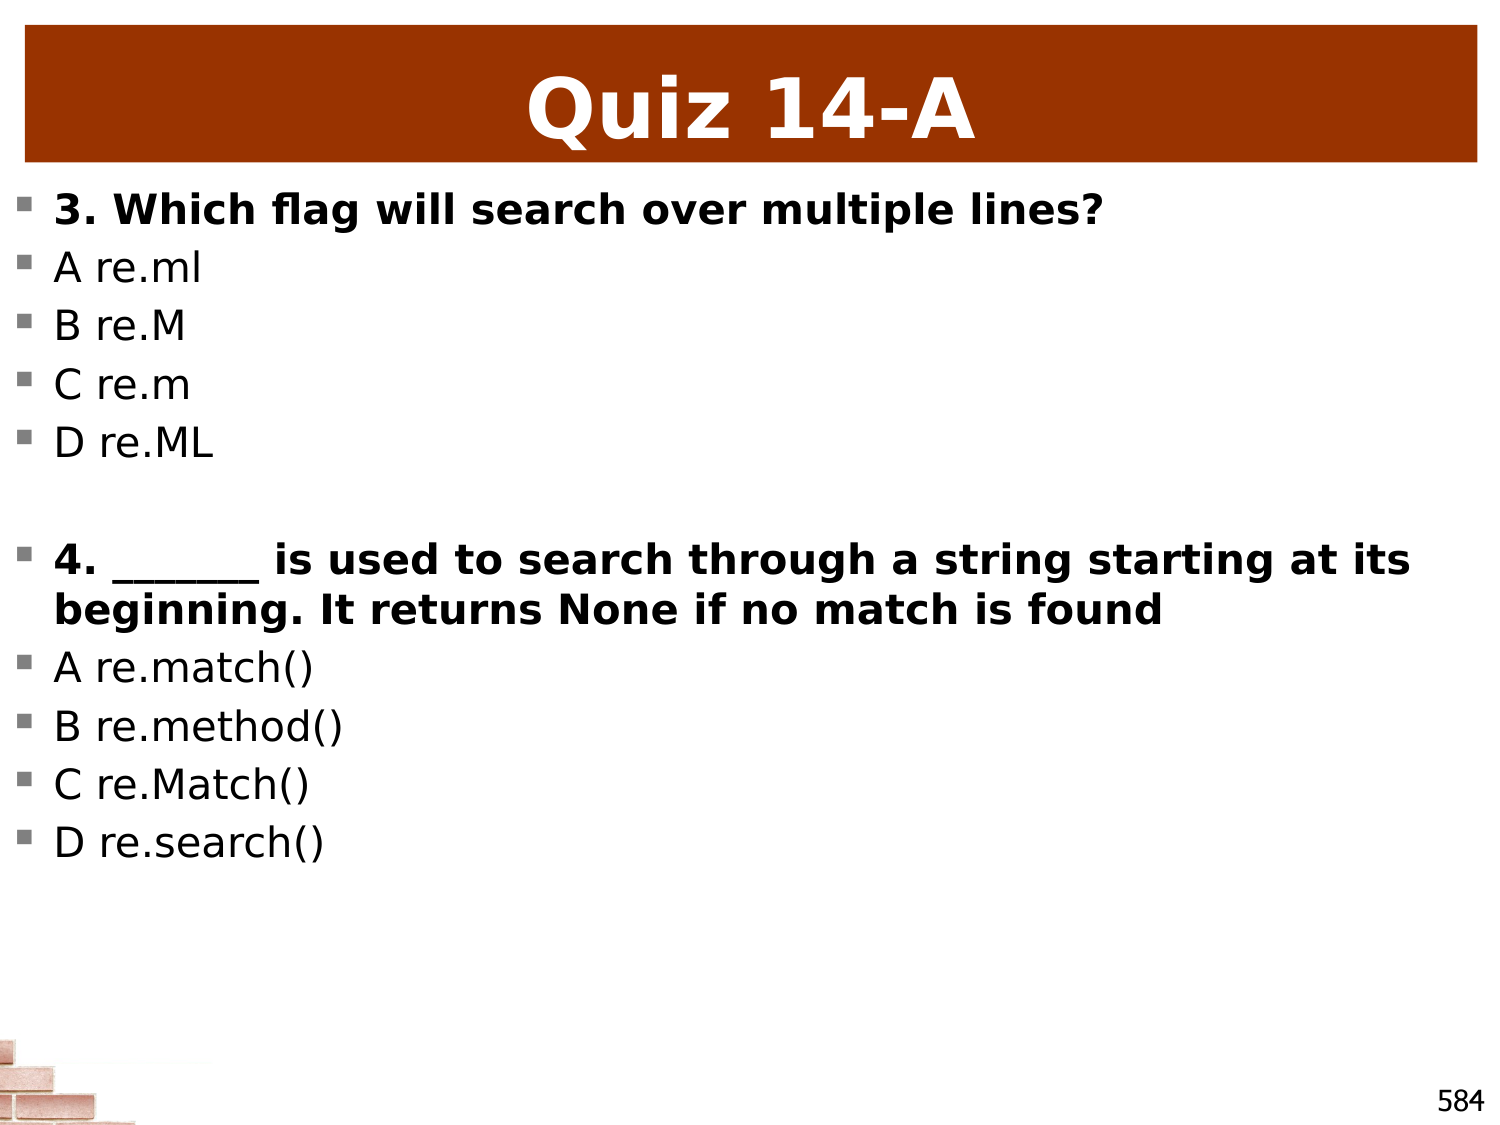

# Quiz 14-A
3. Which flag will search over multiple lines?
A re.ml
B re.M
C re.m
D re.ML

4. _______ is used to search through a string starting at its beginning. It returns None if no match is found
A re.match()
B re.method()
C re.Match()
D re.search()

584